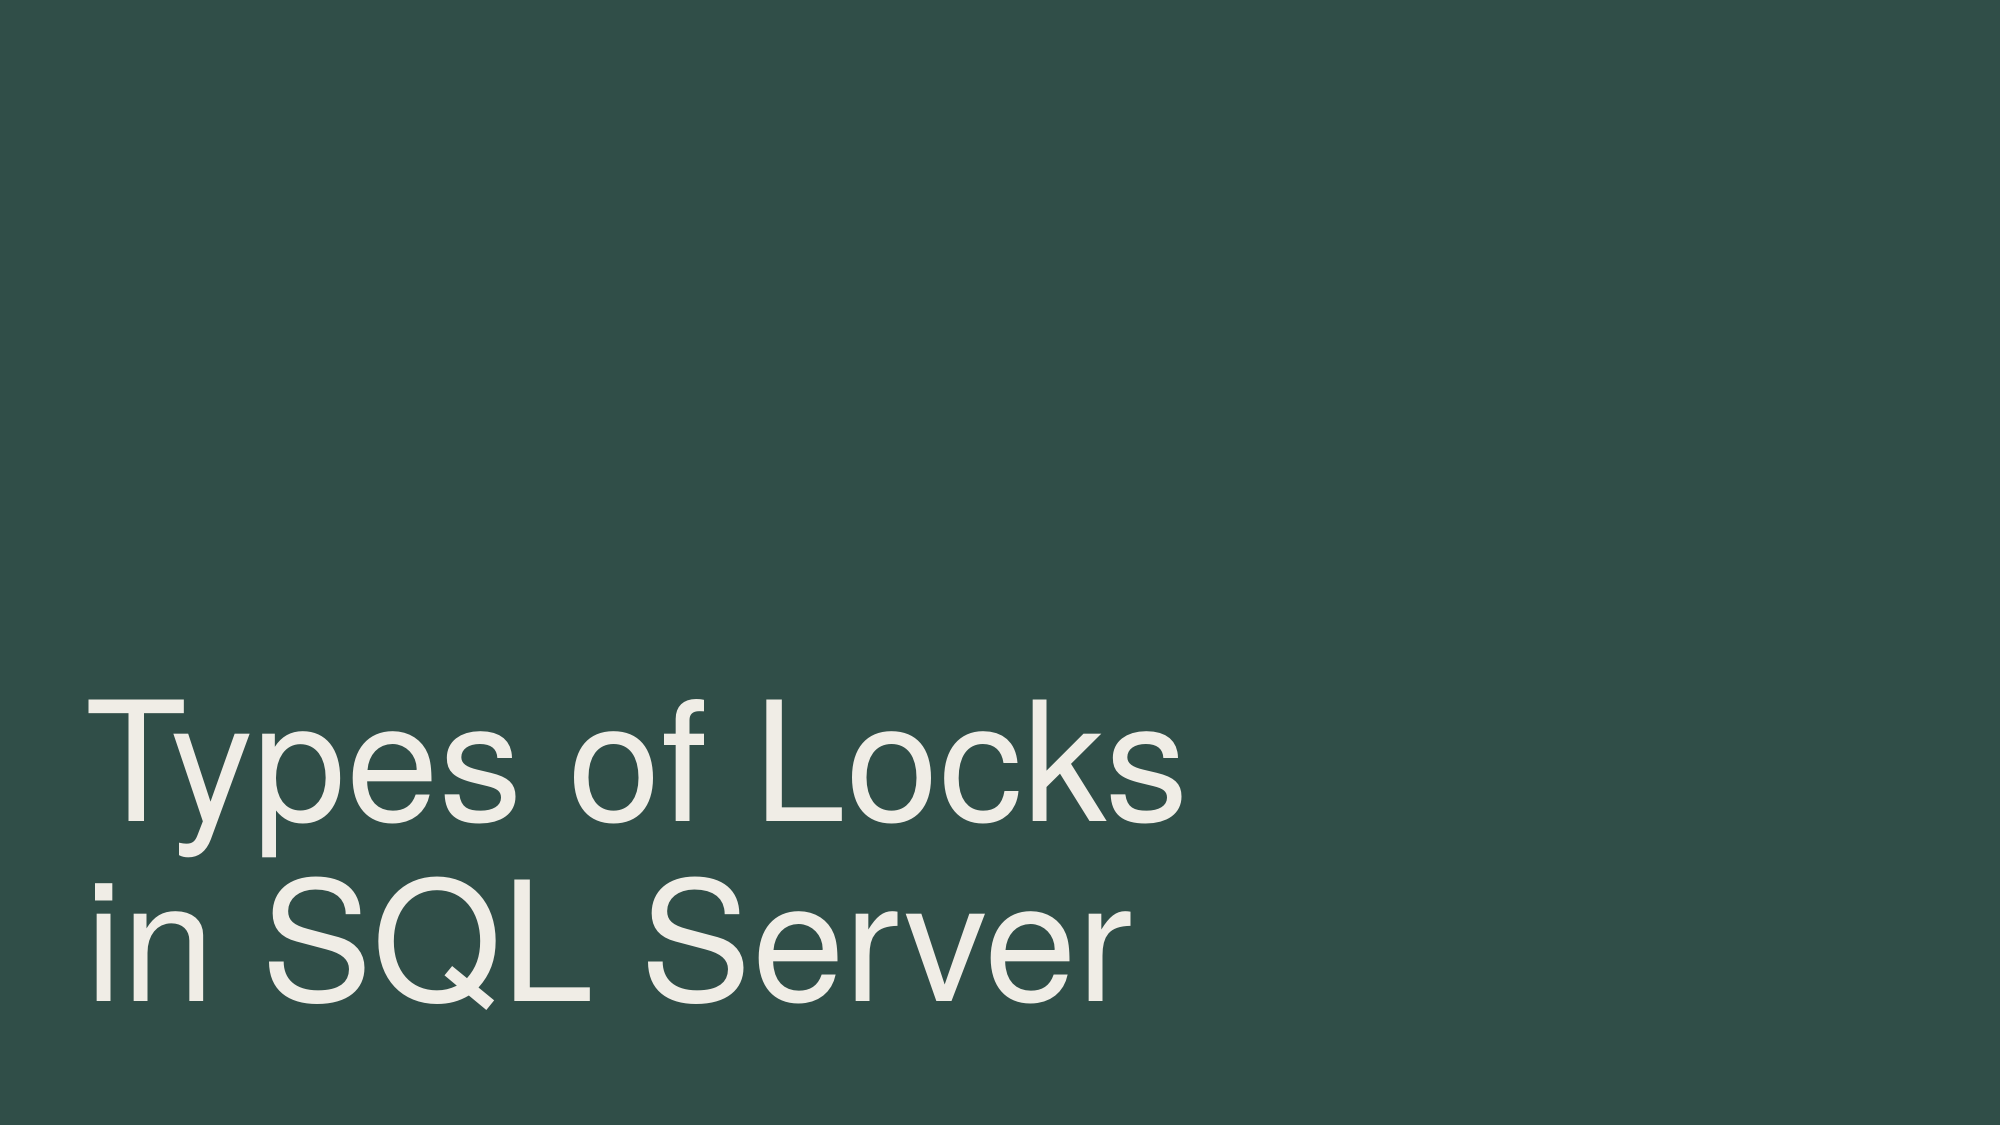

# Types of Locks in SQL Server